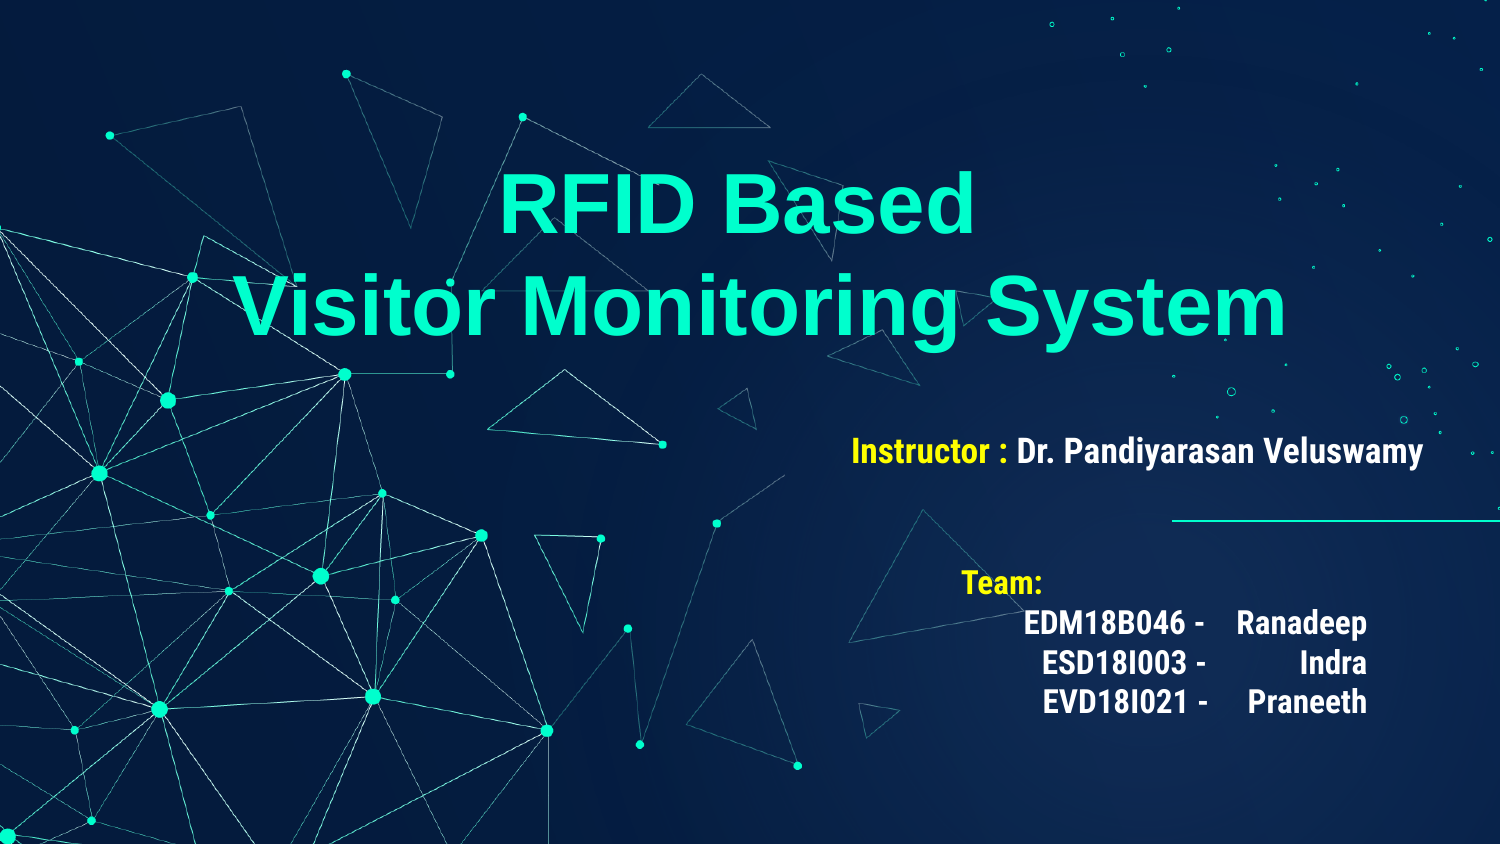

# RFID Based
 Visitor Monitoring System
Instructor : Dr. Pandiyarasan Veluswamy

Team:
EDM18B046 -    Ranadeep
ESD18I003 -            Indra
EVD18I021 -     Praneeth